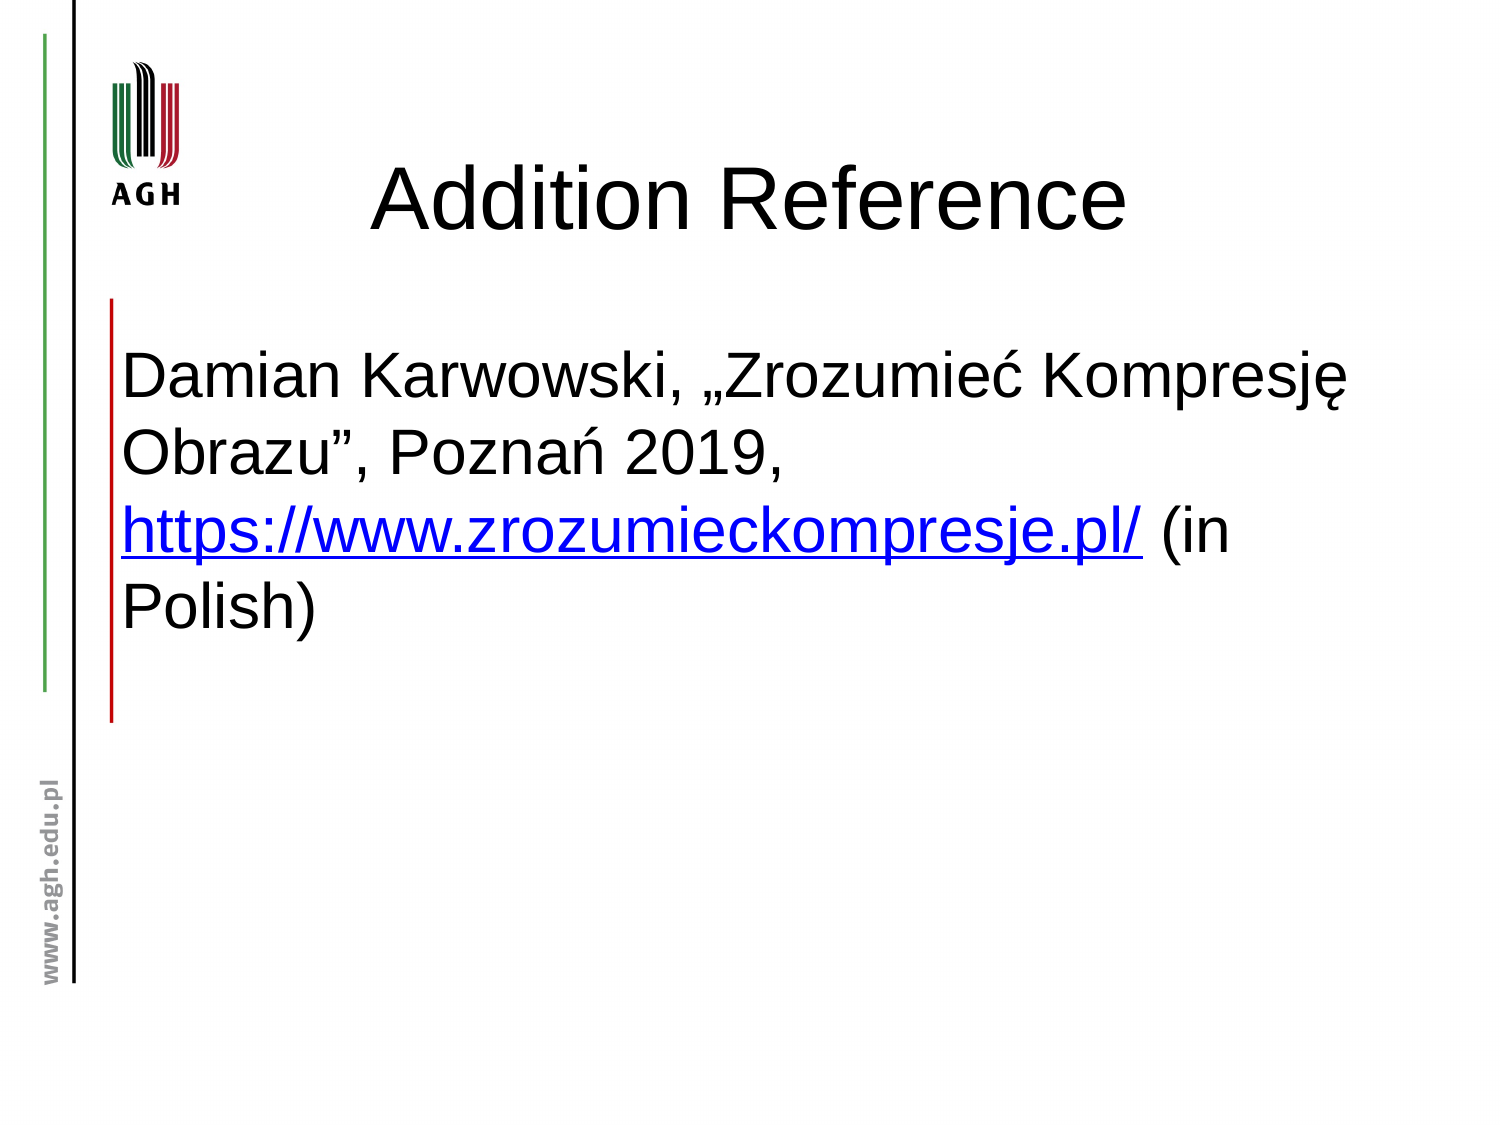

# Addition Reference
Damian Karwowski, „Zrozumieć Kompresję Obrazu”, Poznań 2019, https://www.zrozumieckompresje.pl/ (in Polish)